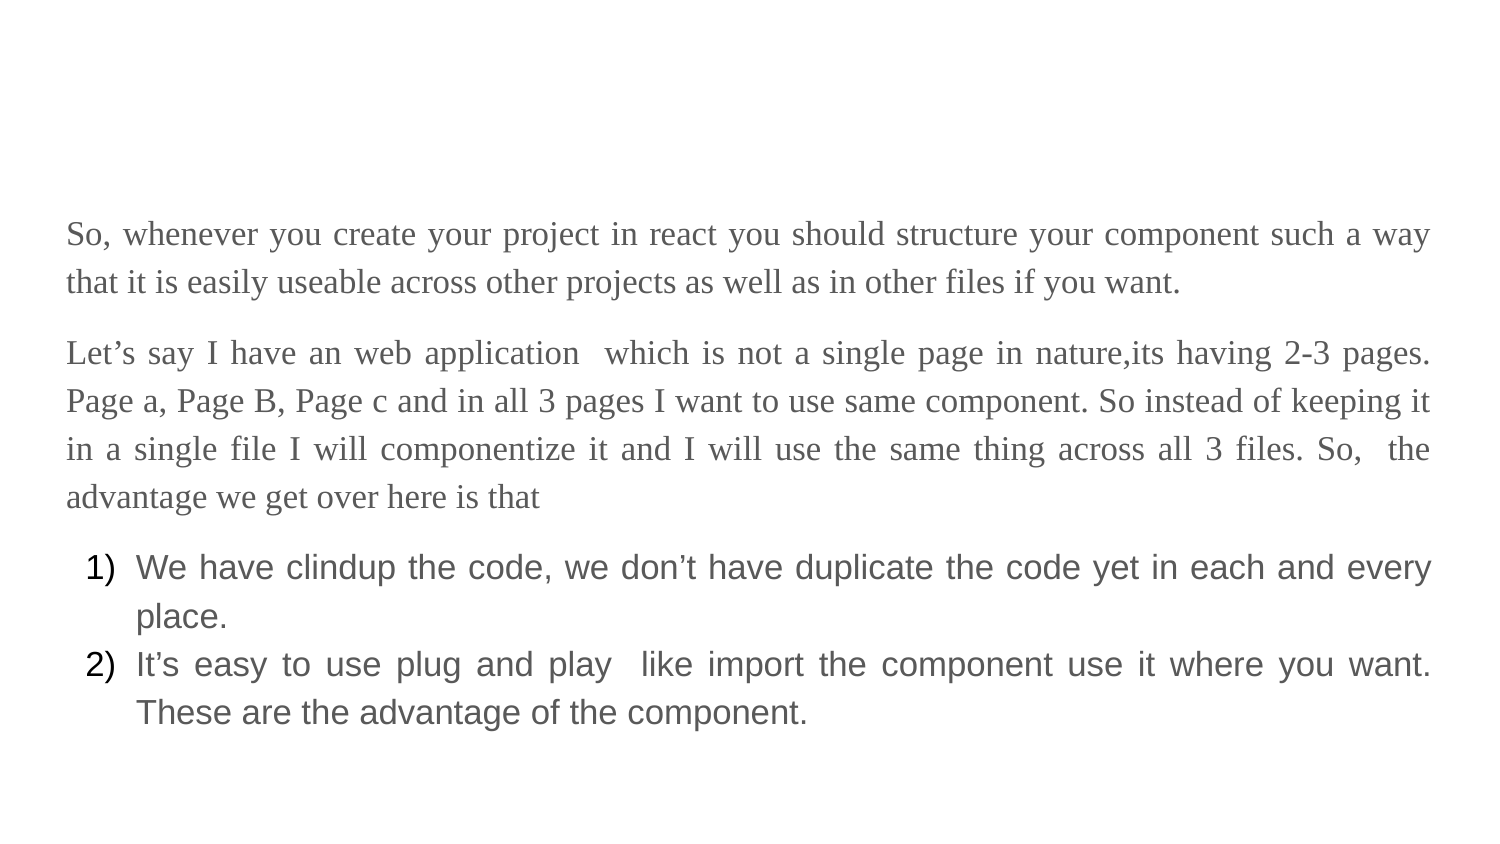

#
So, whenever you create your project in react you should structure your component such a way that it is easily useable across other projects as well as in other files if you want.
Let’s say I have an web application  which is not a single page in nature,its having 2-3 pages. Page a, Page B, Page c and in all 3 pages I want to use same component. So instead of keeping it in a single file I will componentize it and I will use the same thing across all 3 files. So,  the advantage we get over here is that
We have clindup the code, we don’t have duplicate the code yet in each and every place.
It’s easy to use plug and play  like import the component use it where you want. These are the advantage of the component.